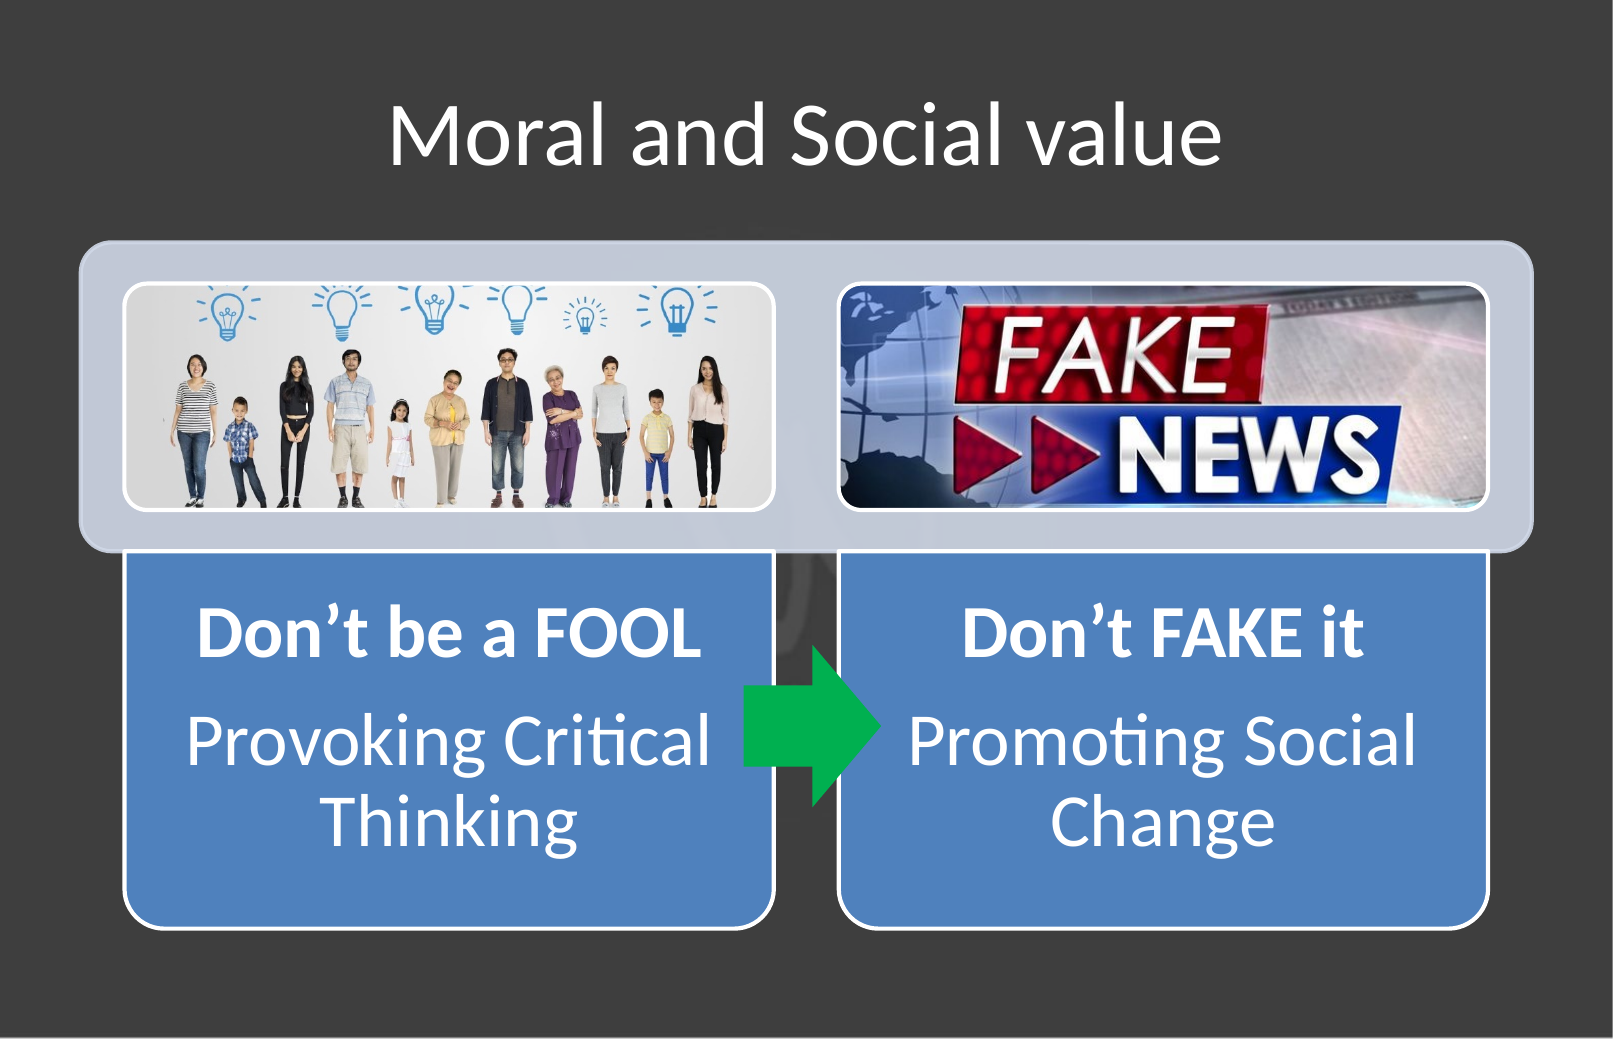

# Moral and Social value
Don’t be a FOOL
Provoking Critical Thinking
Don’t FAKE it
Promoting Social Change